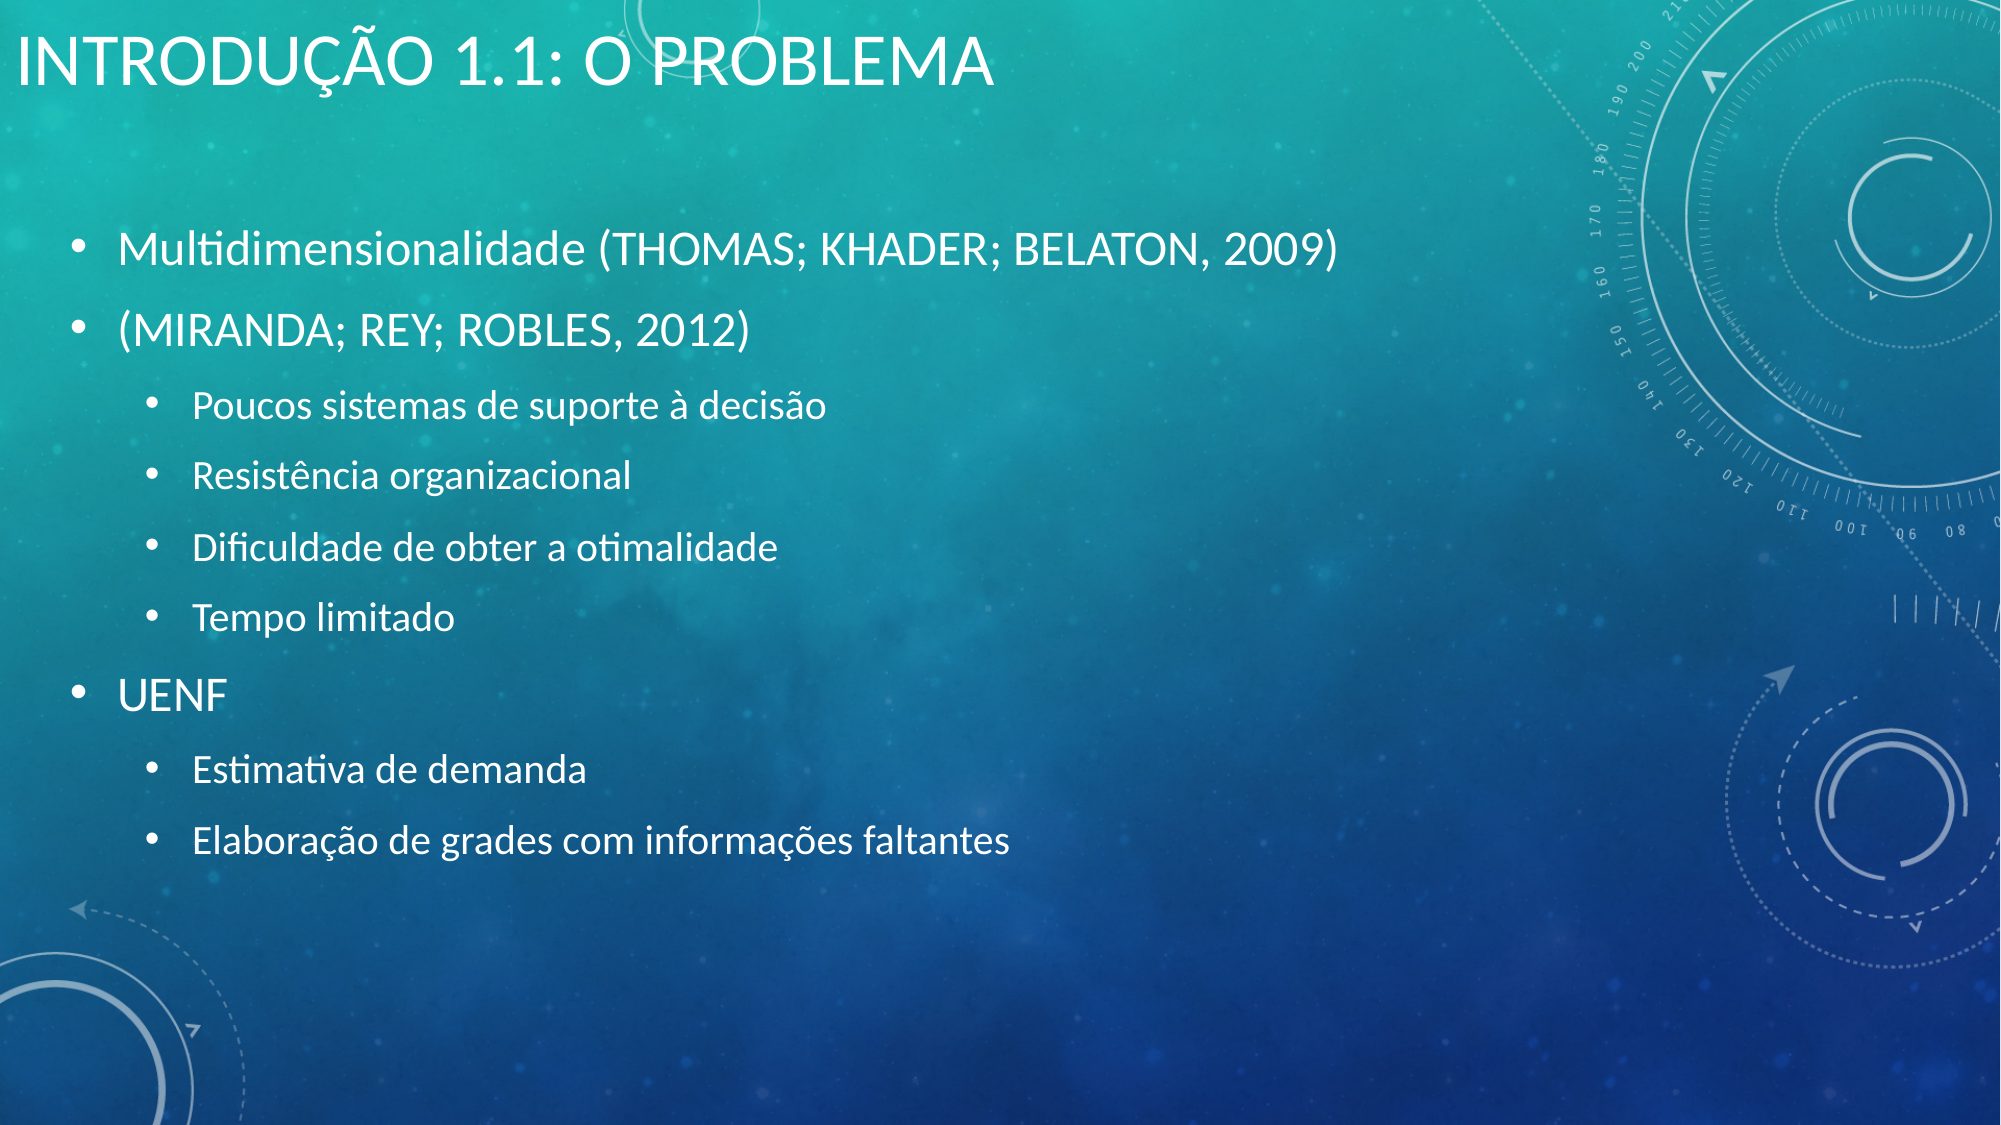

Introdução 1.1: O problema
Multidimensionalidade (THOMAS; KHADER; BELATON, 2009)
(MIRANDA; REY; ROBLES, 2012)
Poucos sistemas de suporte à decisão
Resistência organizacional
Dificuldade de obter a otimalidade
Tempo limitado
UENF
Estimativa de demanda
Elaboração de grades com informações faltantes